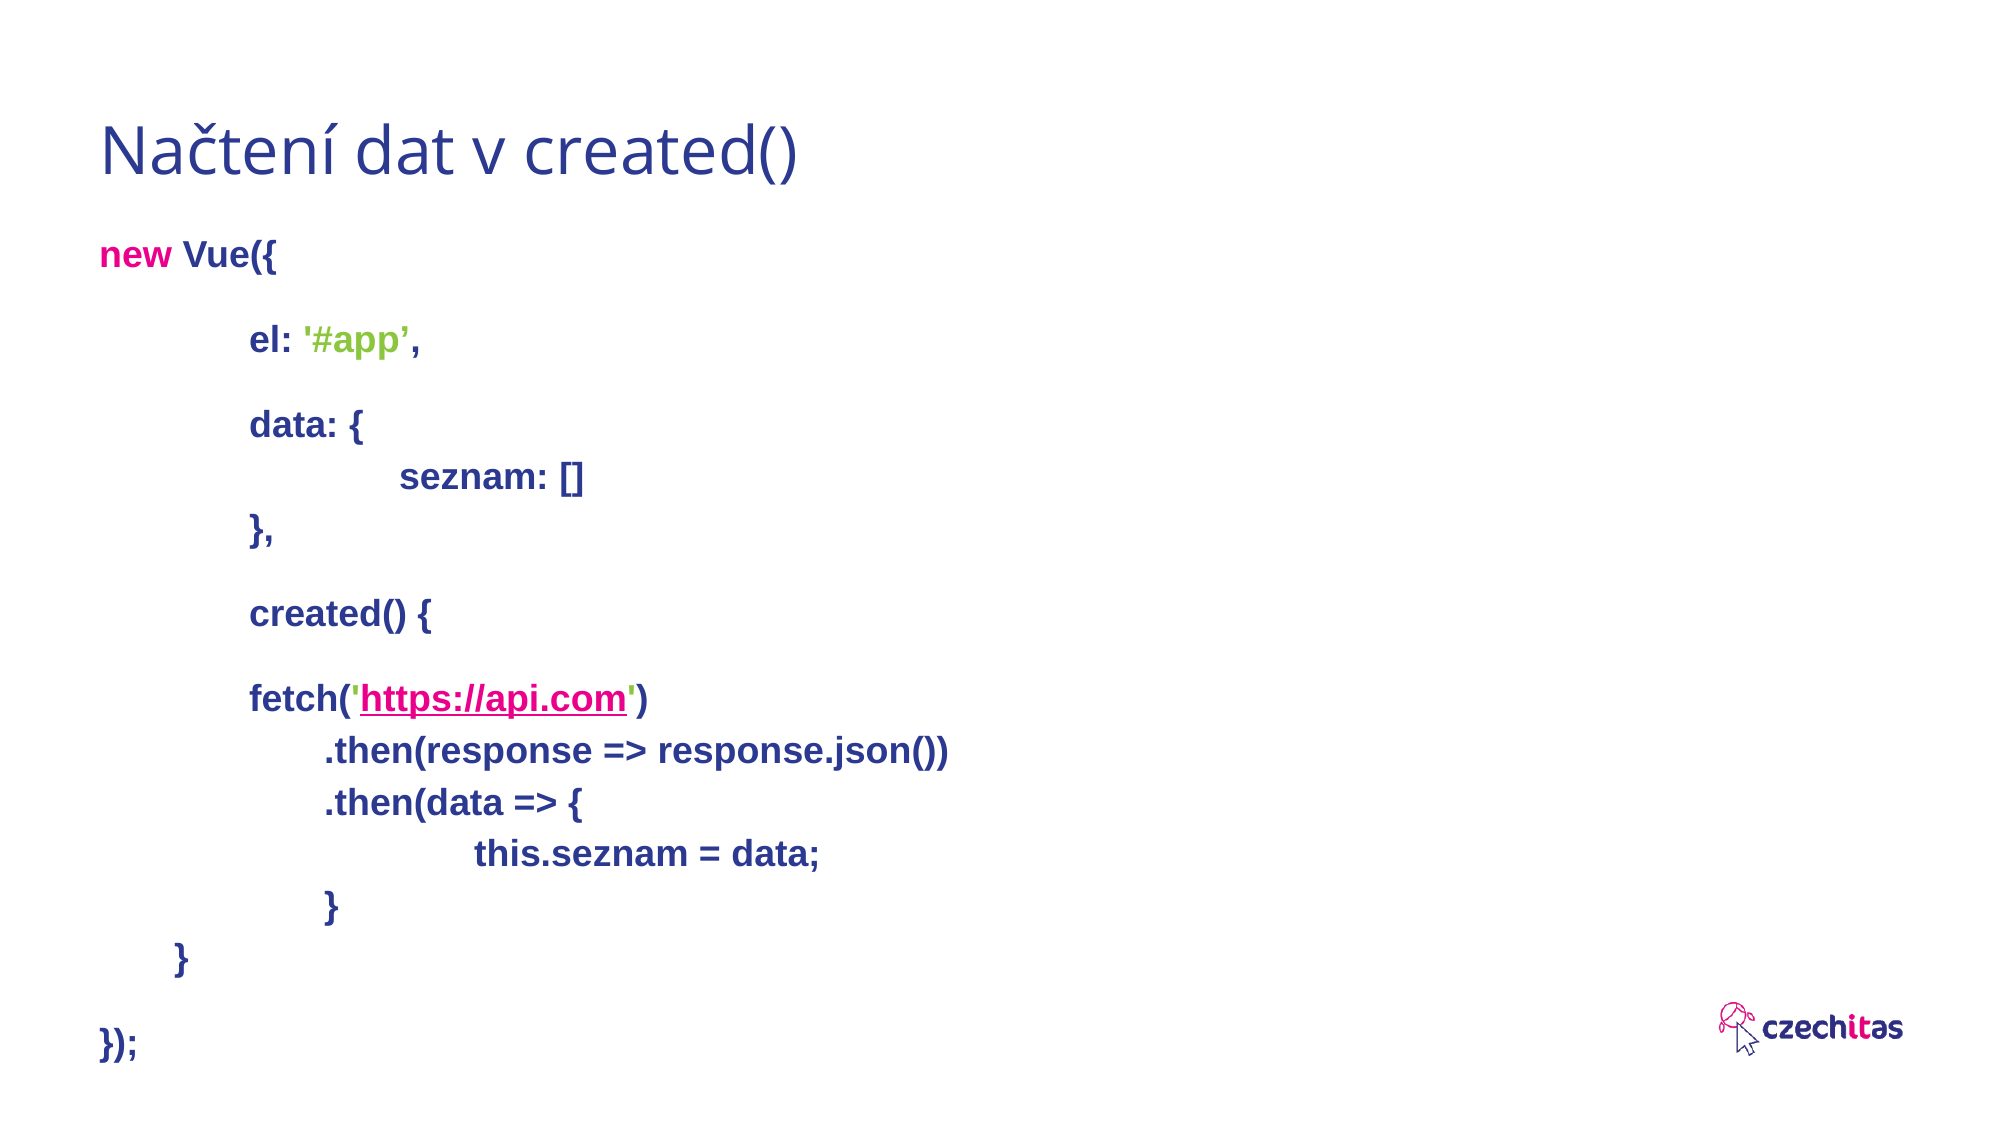

# Načtení dat v created()
new Vue({
	el: '#app’,
	data: {
		seznam: []
	},
	created() {
fetch('https://api.com')
	.then(response => response.json())
	.then(data => {
		this.seznam = data;
	}
}
});